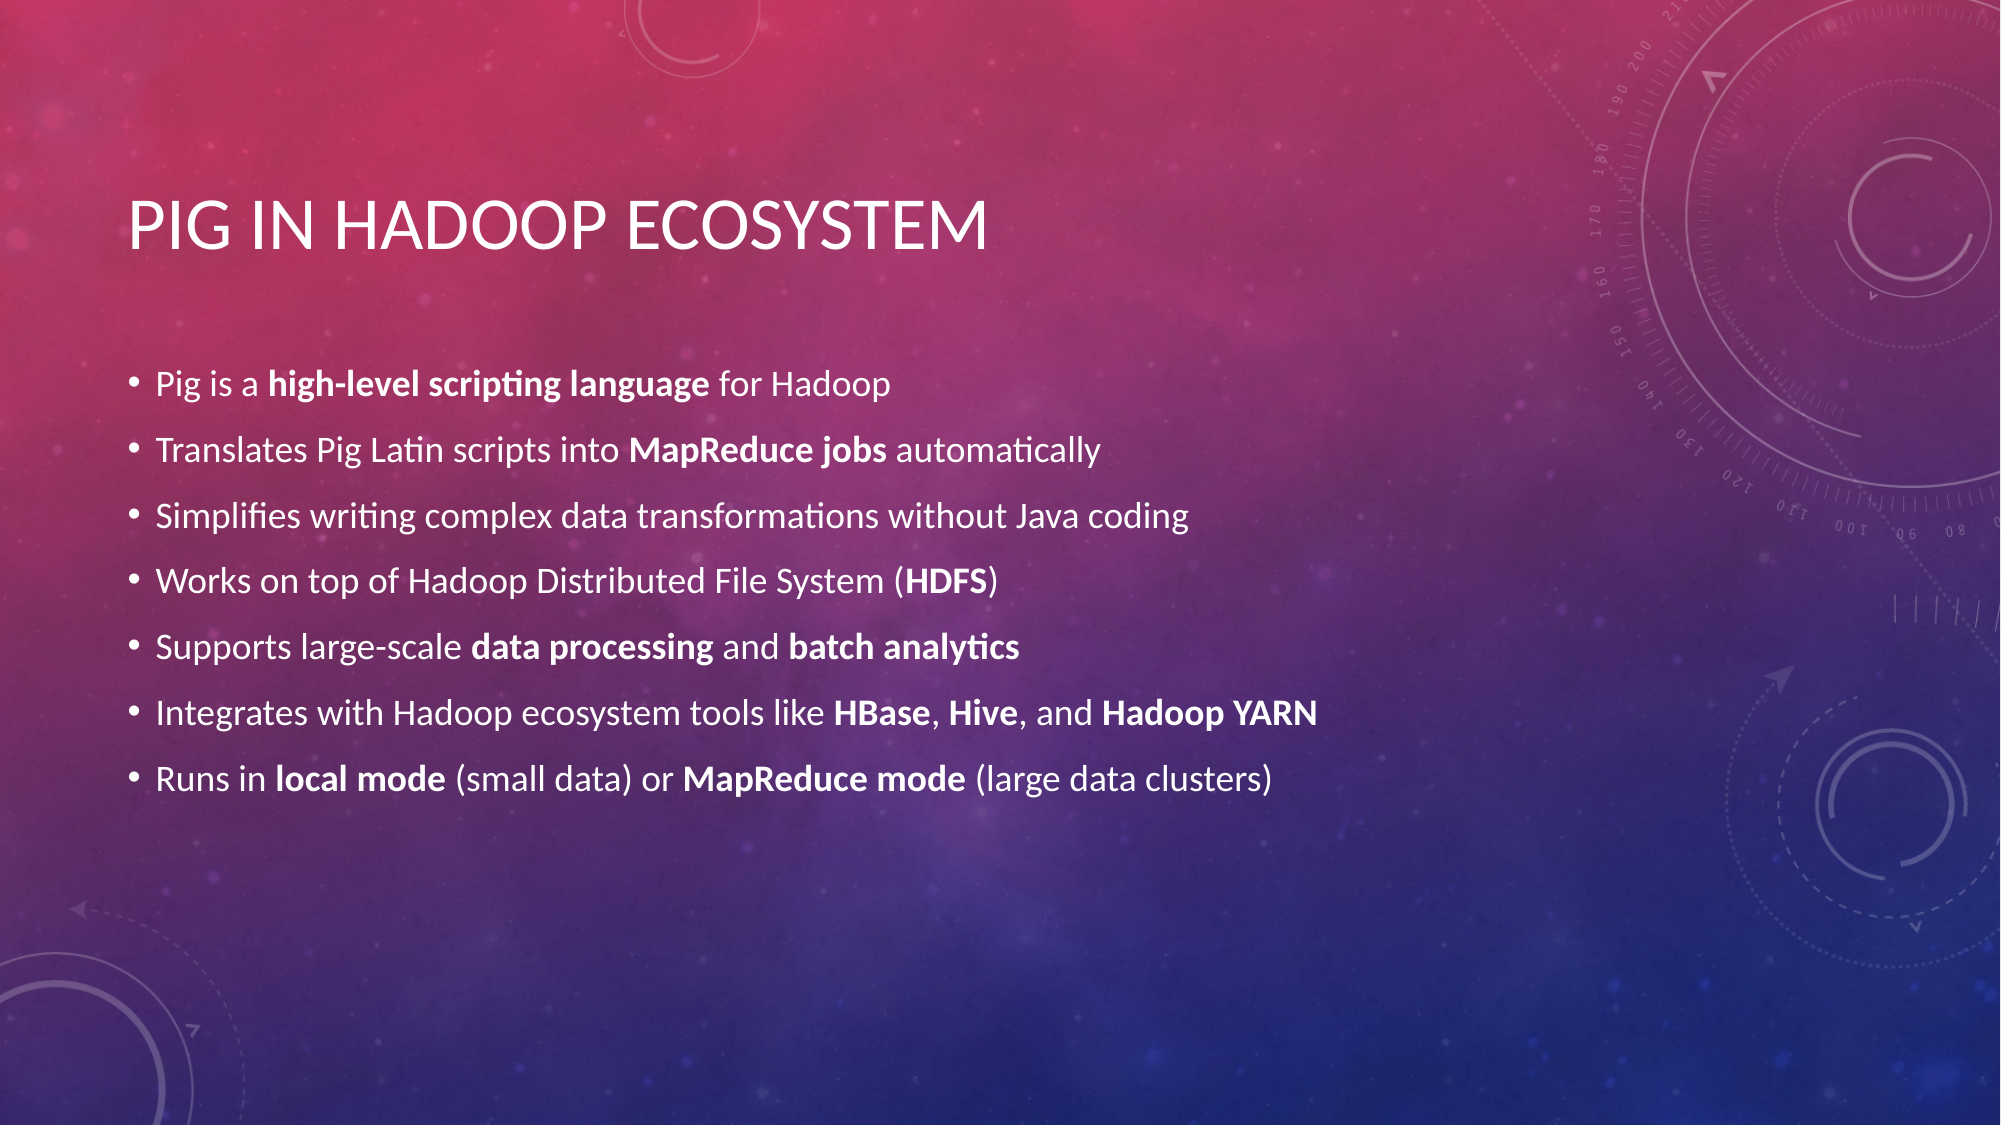

# PIG IN HADOOP ECOSYSTEM
Pig is a high-level scripting language for Hadoop
Translates Pig Latin scripts into MapReduce jobs automatically
Simplifies writing complex data transformations without Java coding
Works on top of Hadoop Distributed File System (HDFS)
Supports large-scale data processing and batch analytics
Integrates with Hadoop ecosystem tools like HBase, Hive, and Hadoop YARN
Runs in local mode (small data) or MapReduce mode (large data clusters)